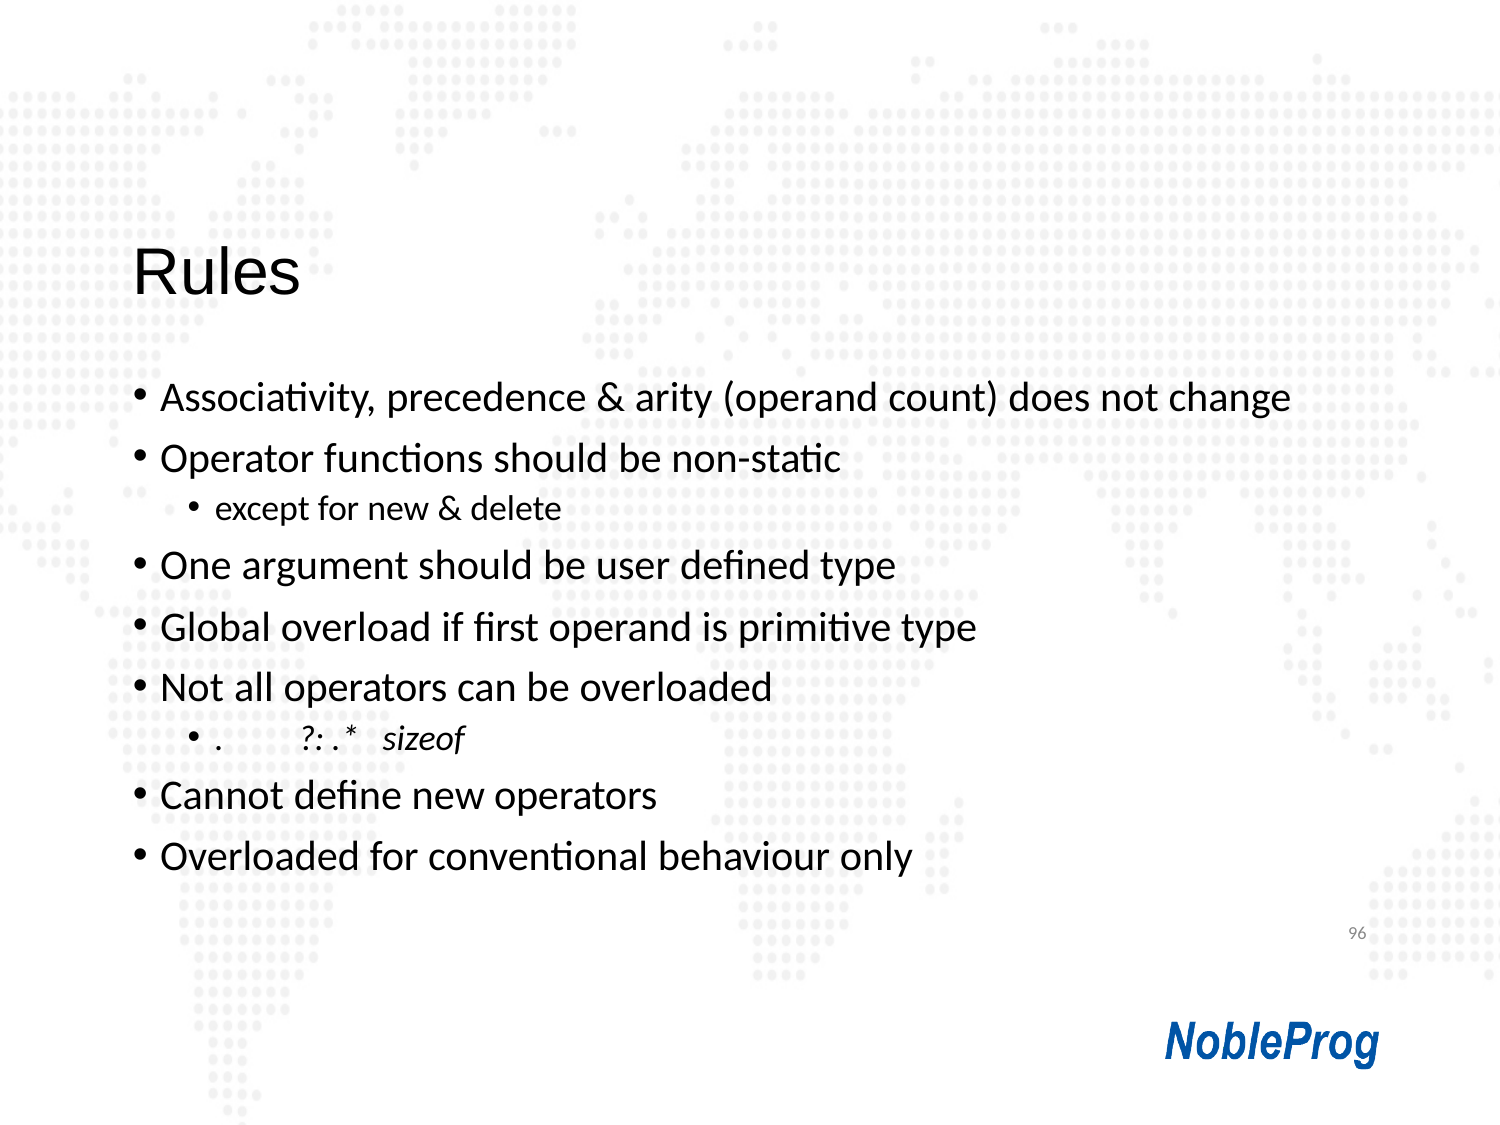

# Rules
Associativity, precedence & arity (operand count) does not change
Operator functions should be non-static
except for new & delete
One argument should be user defined type
Global overload if first operand is primitive type
Not all operators can be overloaded
.	?:	.*	sizeof
Cannot define new operators
Overloaded for conventional behaviour only
96